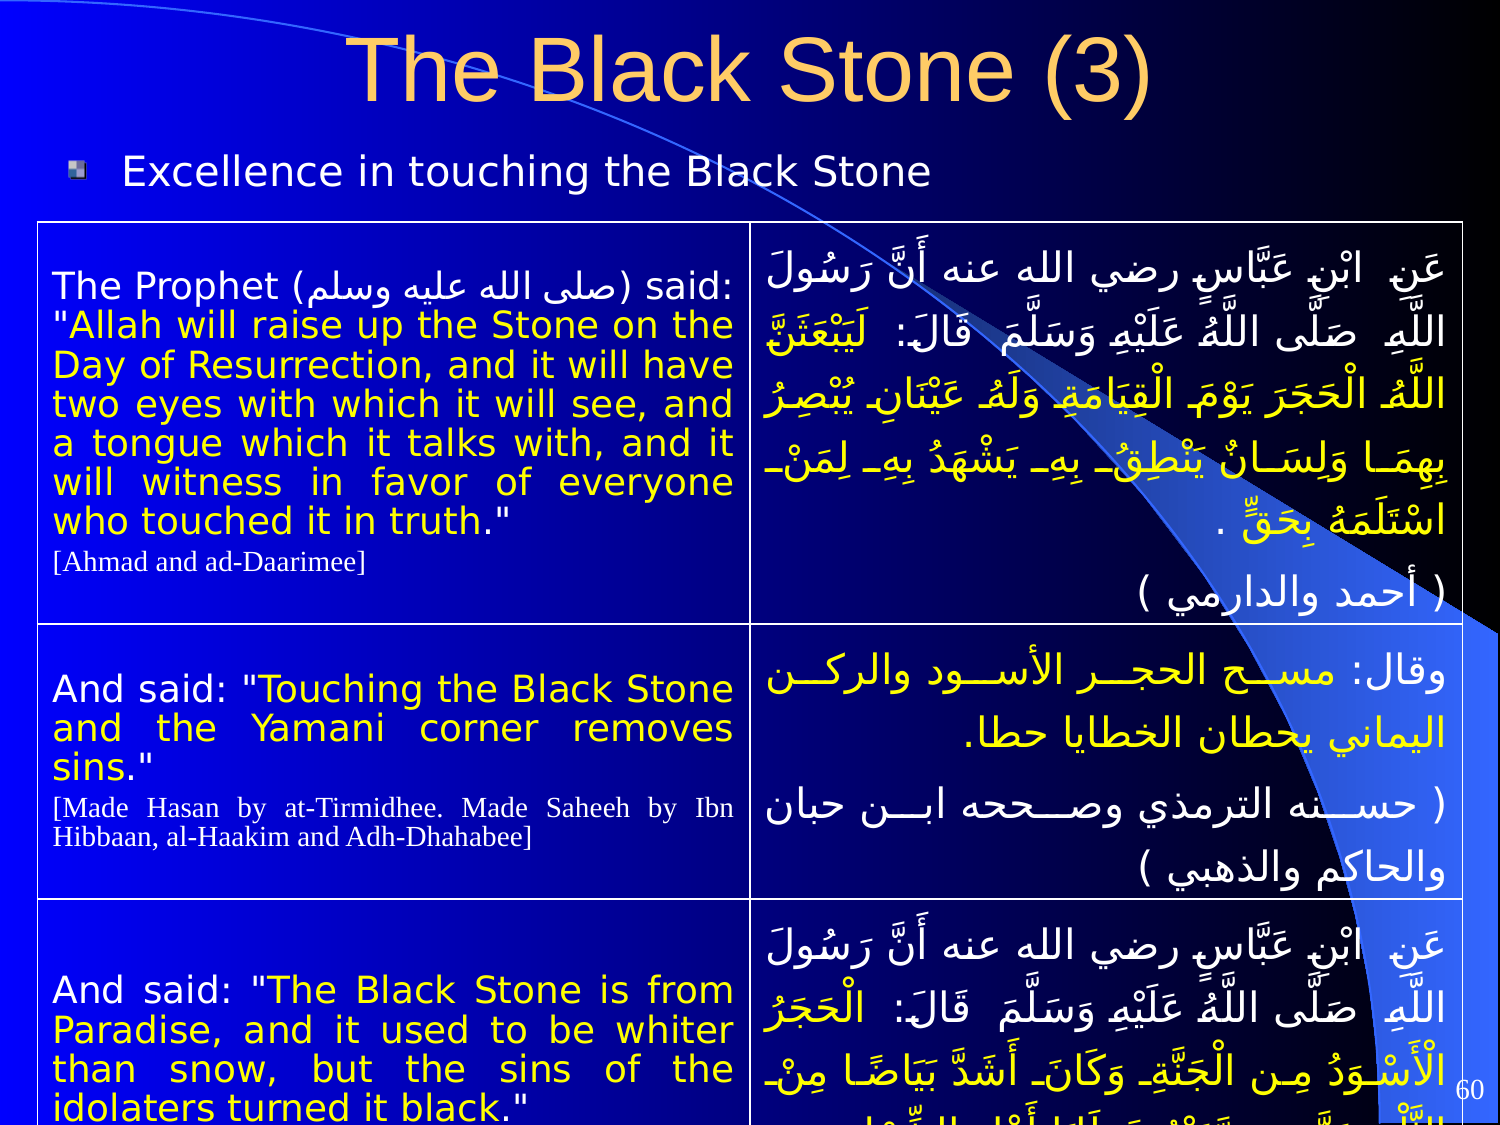

# The Black Stone (3)
Excellence in touching the Black Stone

| The Prophet (صلى الله عليه وسلم) said: "Allah will raise up the Stone on the Day of Resurrection, and it will have two eyes with which it will see, and a tongue which it talks with, and it will witness in favor of everyone who touched it in truth." [Ahmad and ad-Daarimee] | ‏عَنِ ‏ ‏ابْنِ عَبَّاسٍ رضي الله عنه ‏أَنَّ رَسُولَ اللَّهِ ‏ ‏صَلَّى اللَّهُ عَلَيْهِ وَسَلَّمَ ‏ ‏قَالَ: ‏‏ لَيَبْعَثَنَّ اللَّهُ الْحَجَرَ يَوْمَ الْقِيَامَةِ وَلَهُ عَيْنَانِ يُبْصِرُ بِهِمَا وَلِسَانٌ يَنْطِقُ بِهِ يَشْهَدُ بِهِ لِمَنْ اسْتَلَمَهُ بِحَقٍّ . ( أحمد والدارمي ) |
| --- | --- |
| And said: "Touching the Black Stone and the Yamani corner removes sins." [Made Hasan by at-Tirmidhee. Made Saheeh by Ibn Hibbaan, al-Haakim and Adh-Dhahabee] | وقال: مسح الحجر الأسود والركن اليماني يحطان الخطايا حطا. ( حسنه الترمذي وصححه ابن حبان والحاكم والذهبي ) |
| And said: "The Black Stone is from Paradise, and it used to be whiter than snow, but the sins of the idolaters turned it black." [Made Saheeh by at-Tirmidhee and Ibn Khuzaimah] | ‏عَنِ ‏ ‏ابْنِ عَبَّاسٍ رضي الله عنه ‏أَنَّ رَسُولَ اللَّهِ ‏ ‏صَلَّى اللَّهُ عَلَيْهِ وَسَلَّمَ ‏ ‏قَالَ: ‏‏ الْحَجَرُ الْأَسْوَدُ مِن الْجَنَّةِ وَكَانَ أَشَدَّ بَيَاضًا مِنْ الثَّلْجِ حَتَّى سَوَّدَتْهُ خَطَايَا أَهْلِ الشِّرْكِ . ( أحمد و الترمذي ) |
60